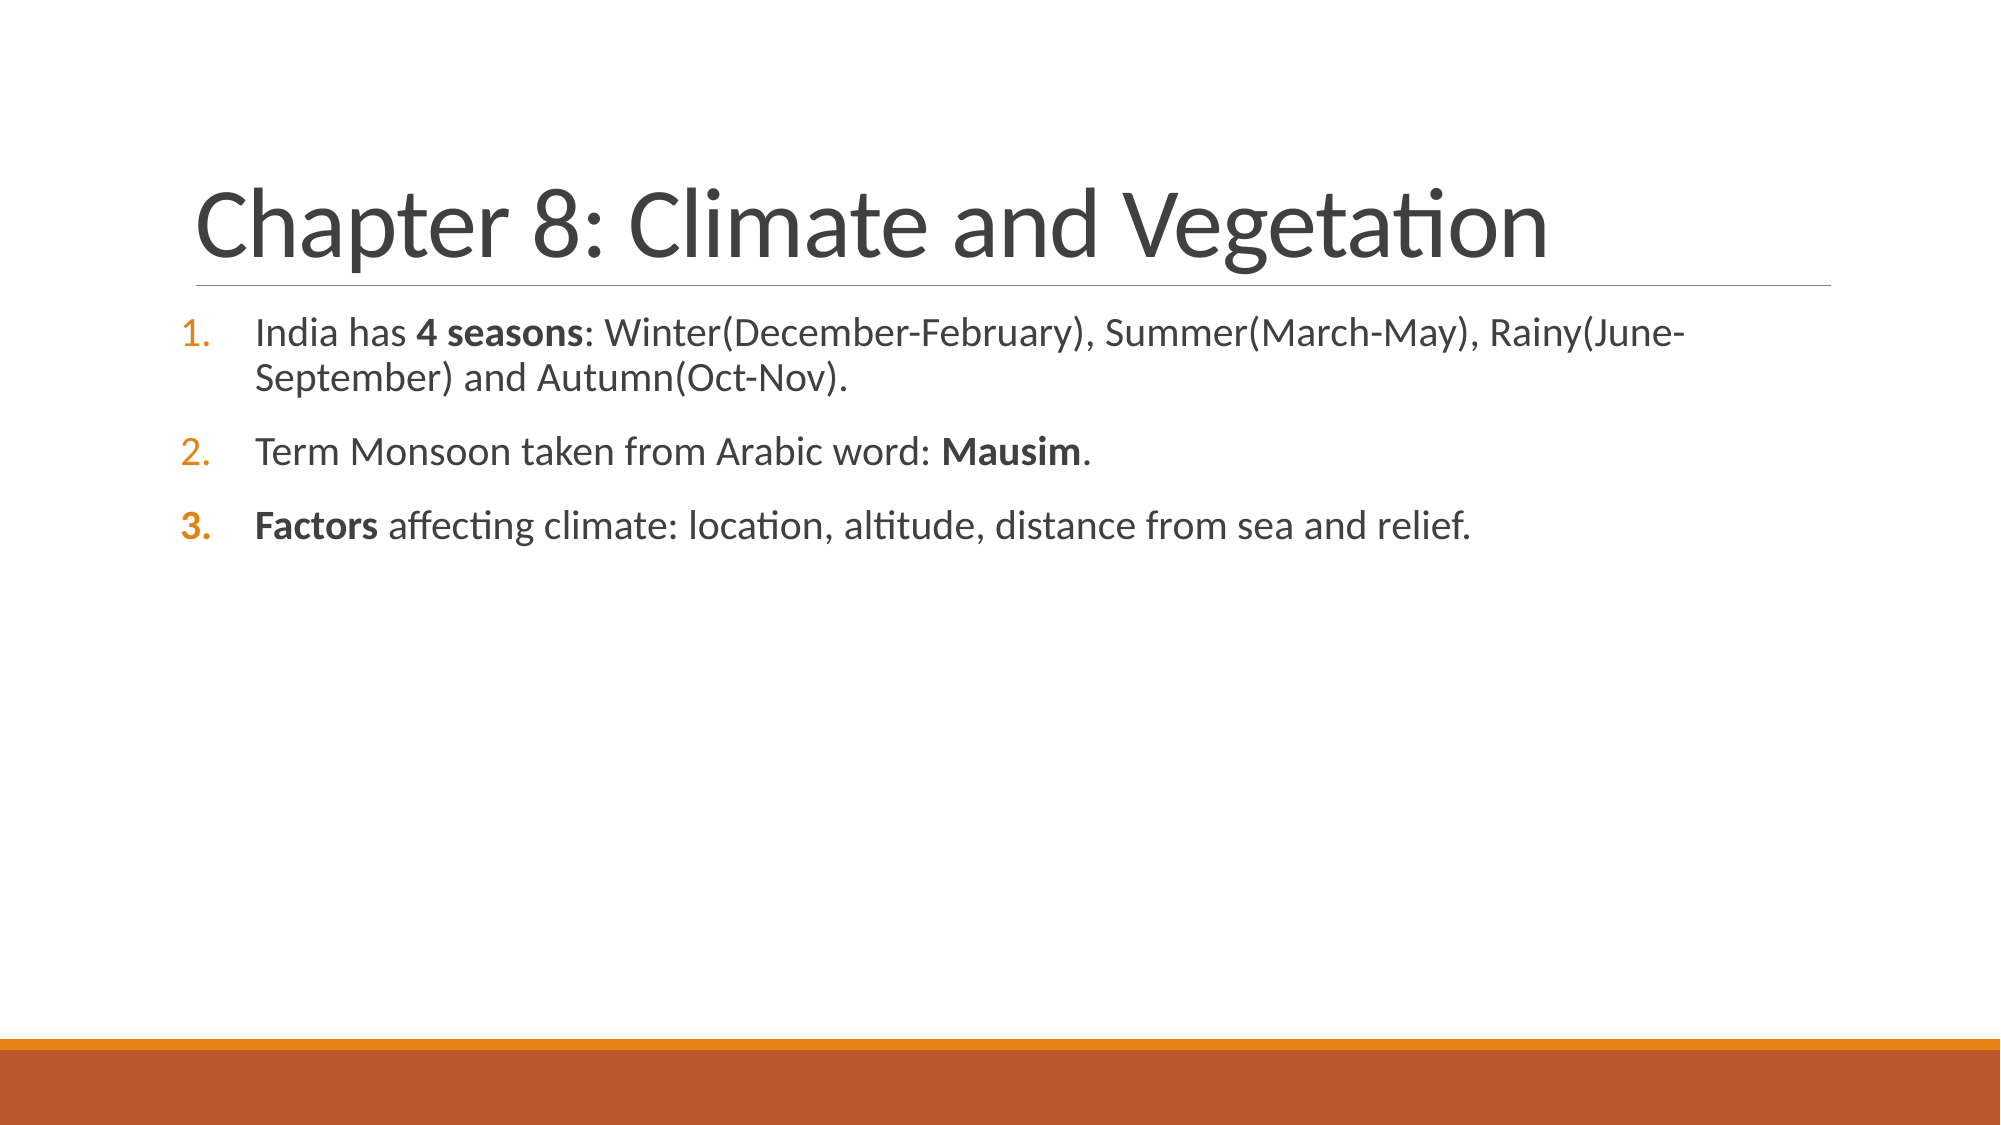

# Chapter 8: Climate and Vegetation
India has 4 seasons: Winter(December-February), Summer(March-May), Rainy(June-September) and Autumn(Oct-Nov).
Term Monsoon taken from Arabic word: Mausim.
Factors affecting climate: location, altitude, distance from sea and relief.